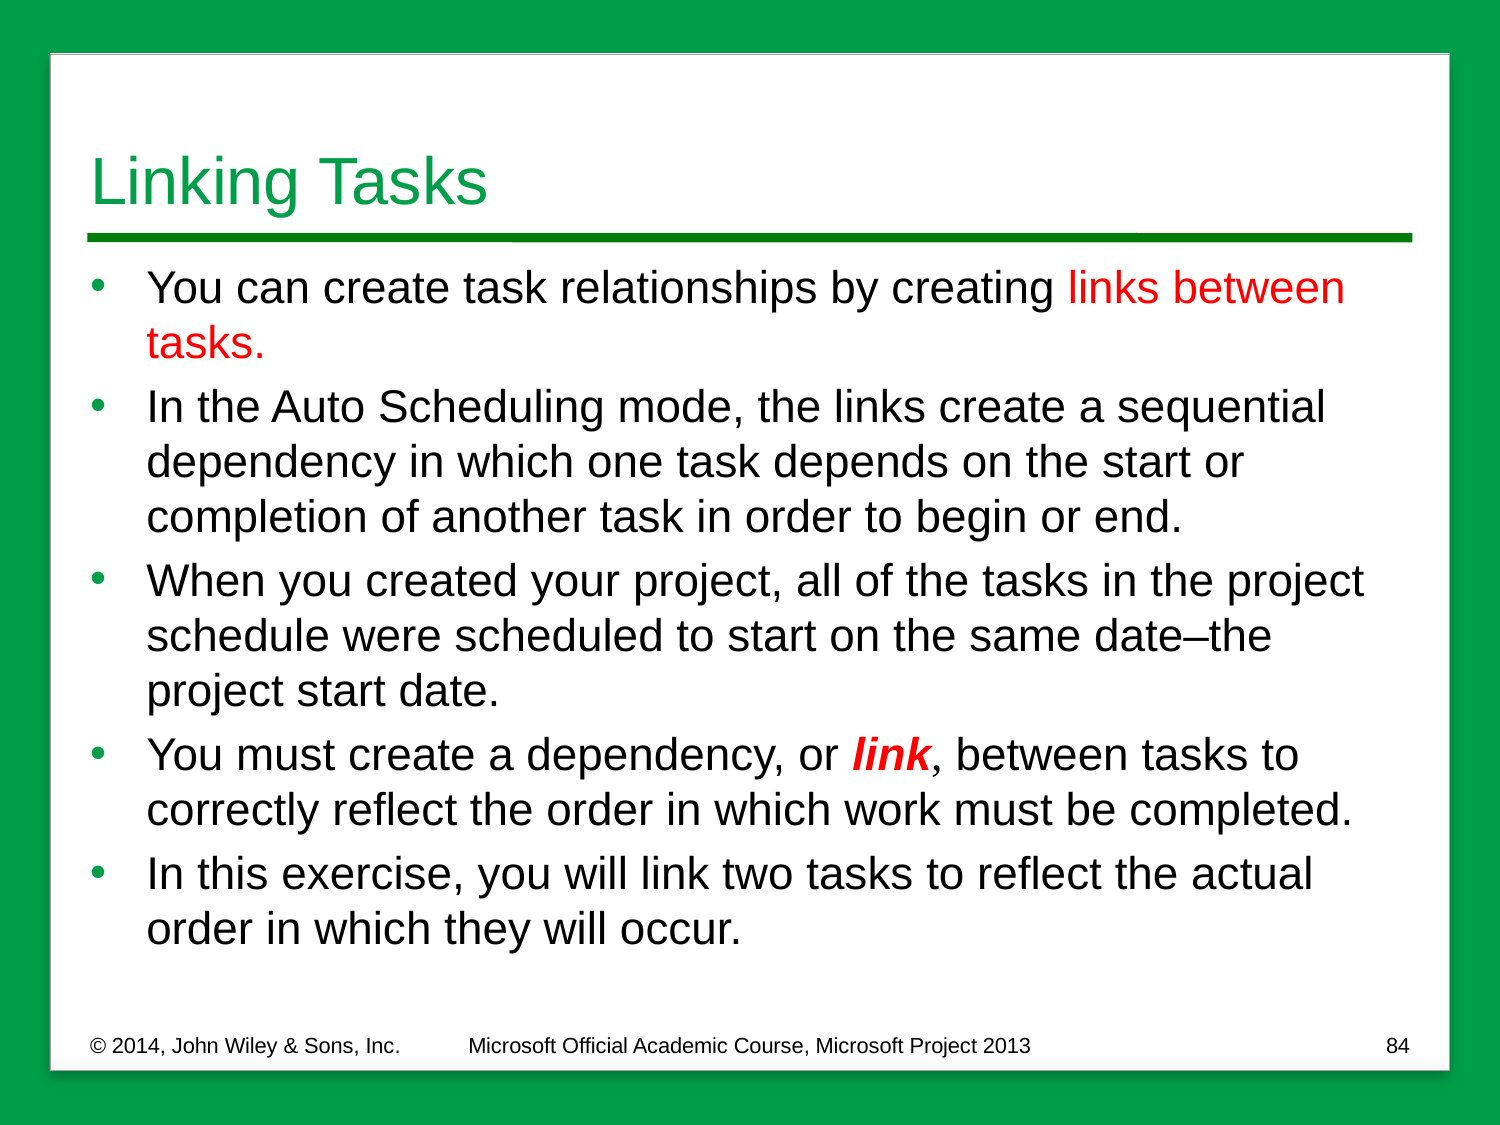

# Linking Tasks
You can create task relationships by creating links between tasks.
In the Auto Scheduling mode, the links create a sequential dependency in which one task depends on the start or completion of another task in order to begin or end.
When you created your project, all of the tasks in the project schedule were scheduled to start on the same date–the project start date.
You must create a dependency, or link, between tasks to correctly reflect the order in which work must be completed.
In this exercise, you will link two tasks to reflect the actual order in which they will occur.
© 2014, John Wiley & Sons, Inc.
Microsoft Official Academic Course, Microsoft Project 2013
84